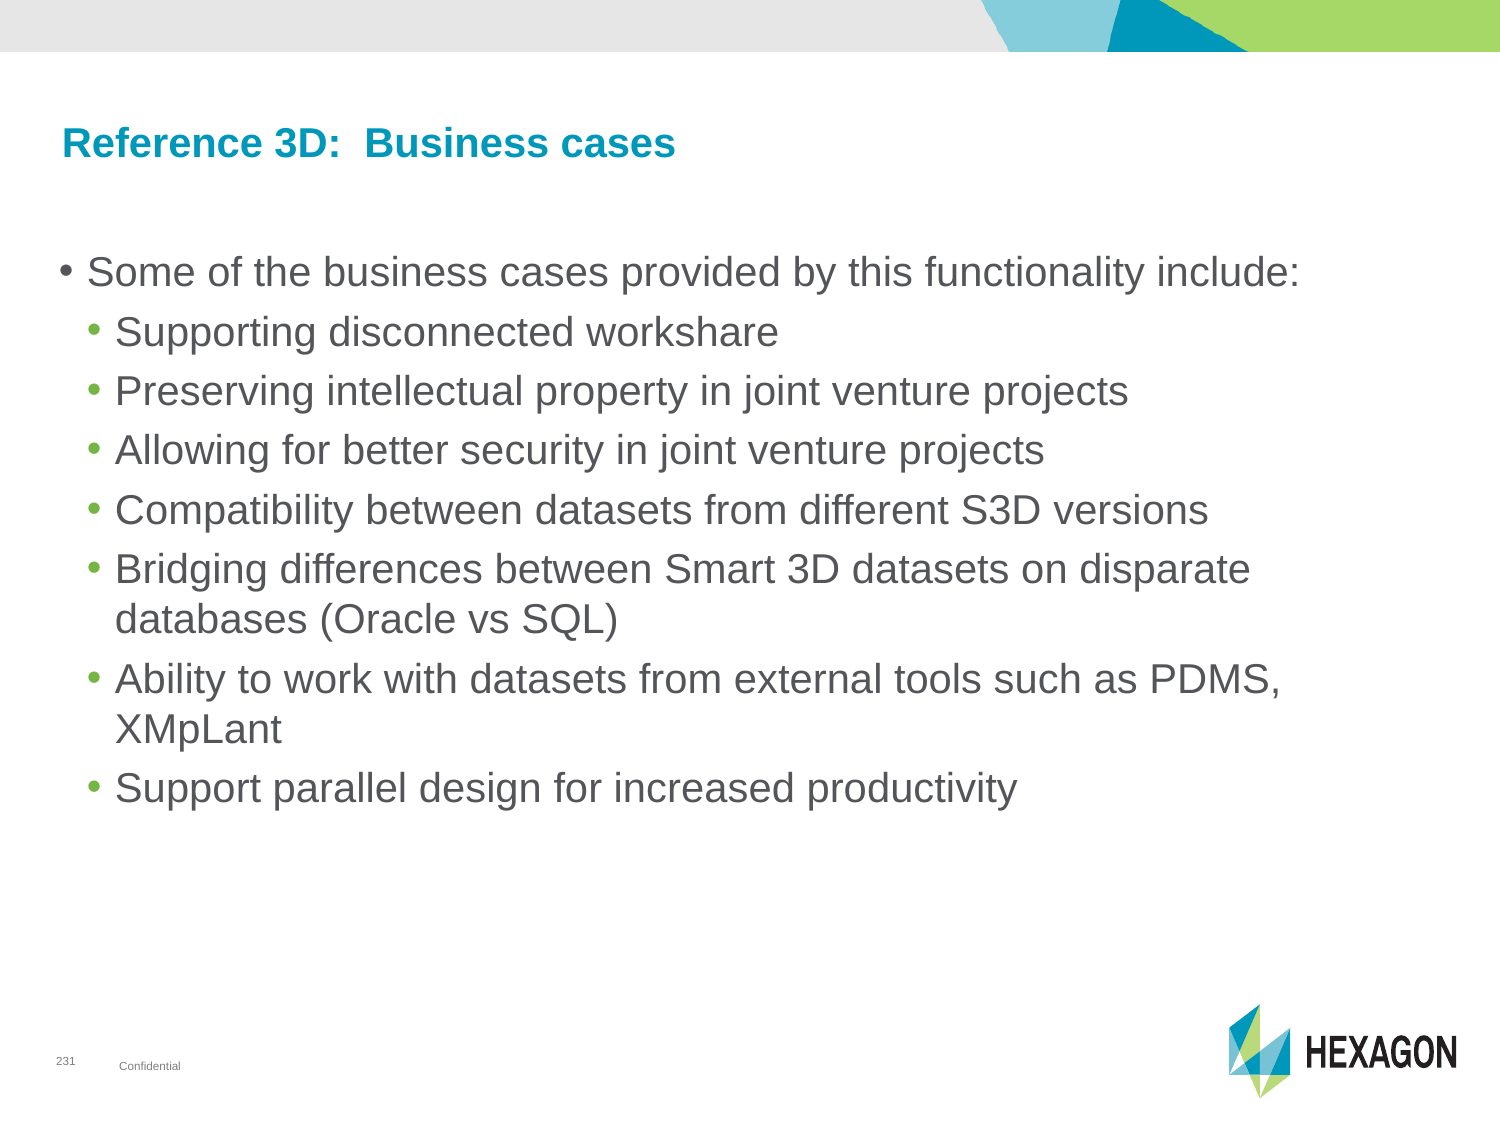

# Reference 3D:  Business cases
Some of the business cases provided by this functionality include:
Supporting disconnected workshare
Preserving intellectual property in joint venture projects
Allowing for better security in joint venture projects
Compatibility between datasets from different S3D versions
Bridging differences between Smart 3D datasets on disparate databases (Oracle vs SQL)
Ability to work with datasets from external tools such as PDMS, XMpLant
Support parallel design for increased productivity